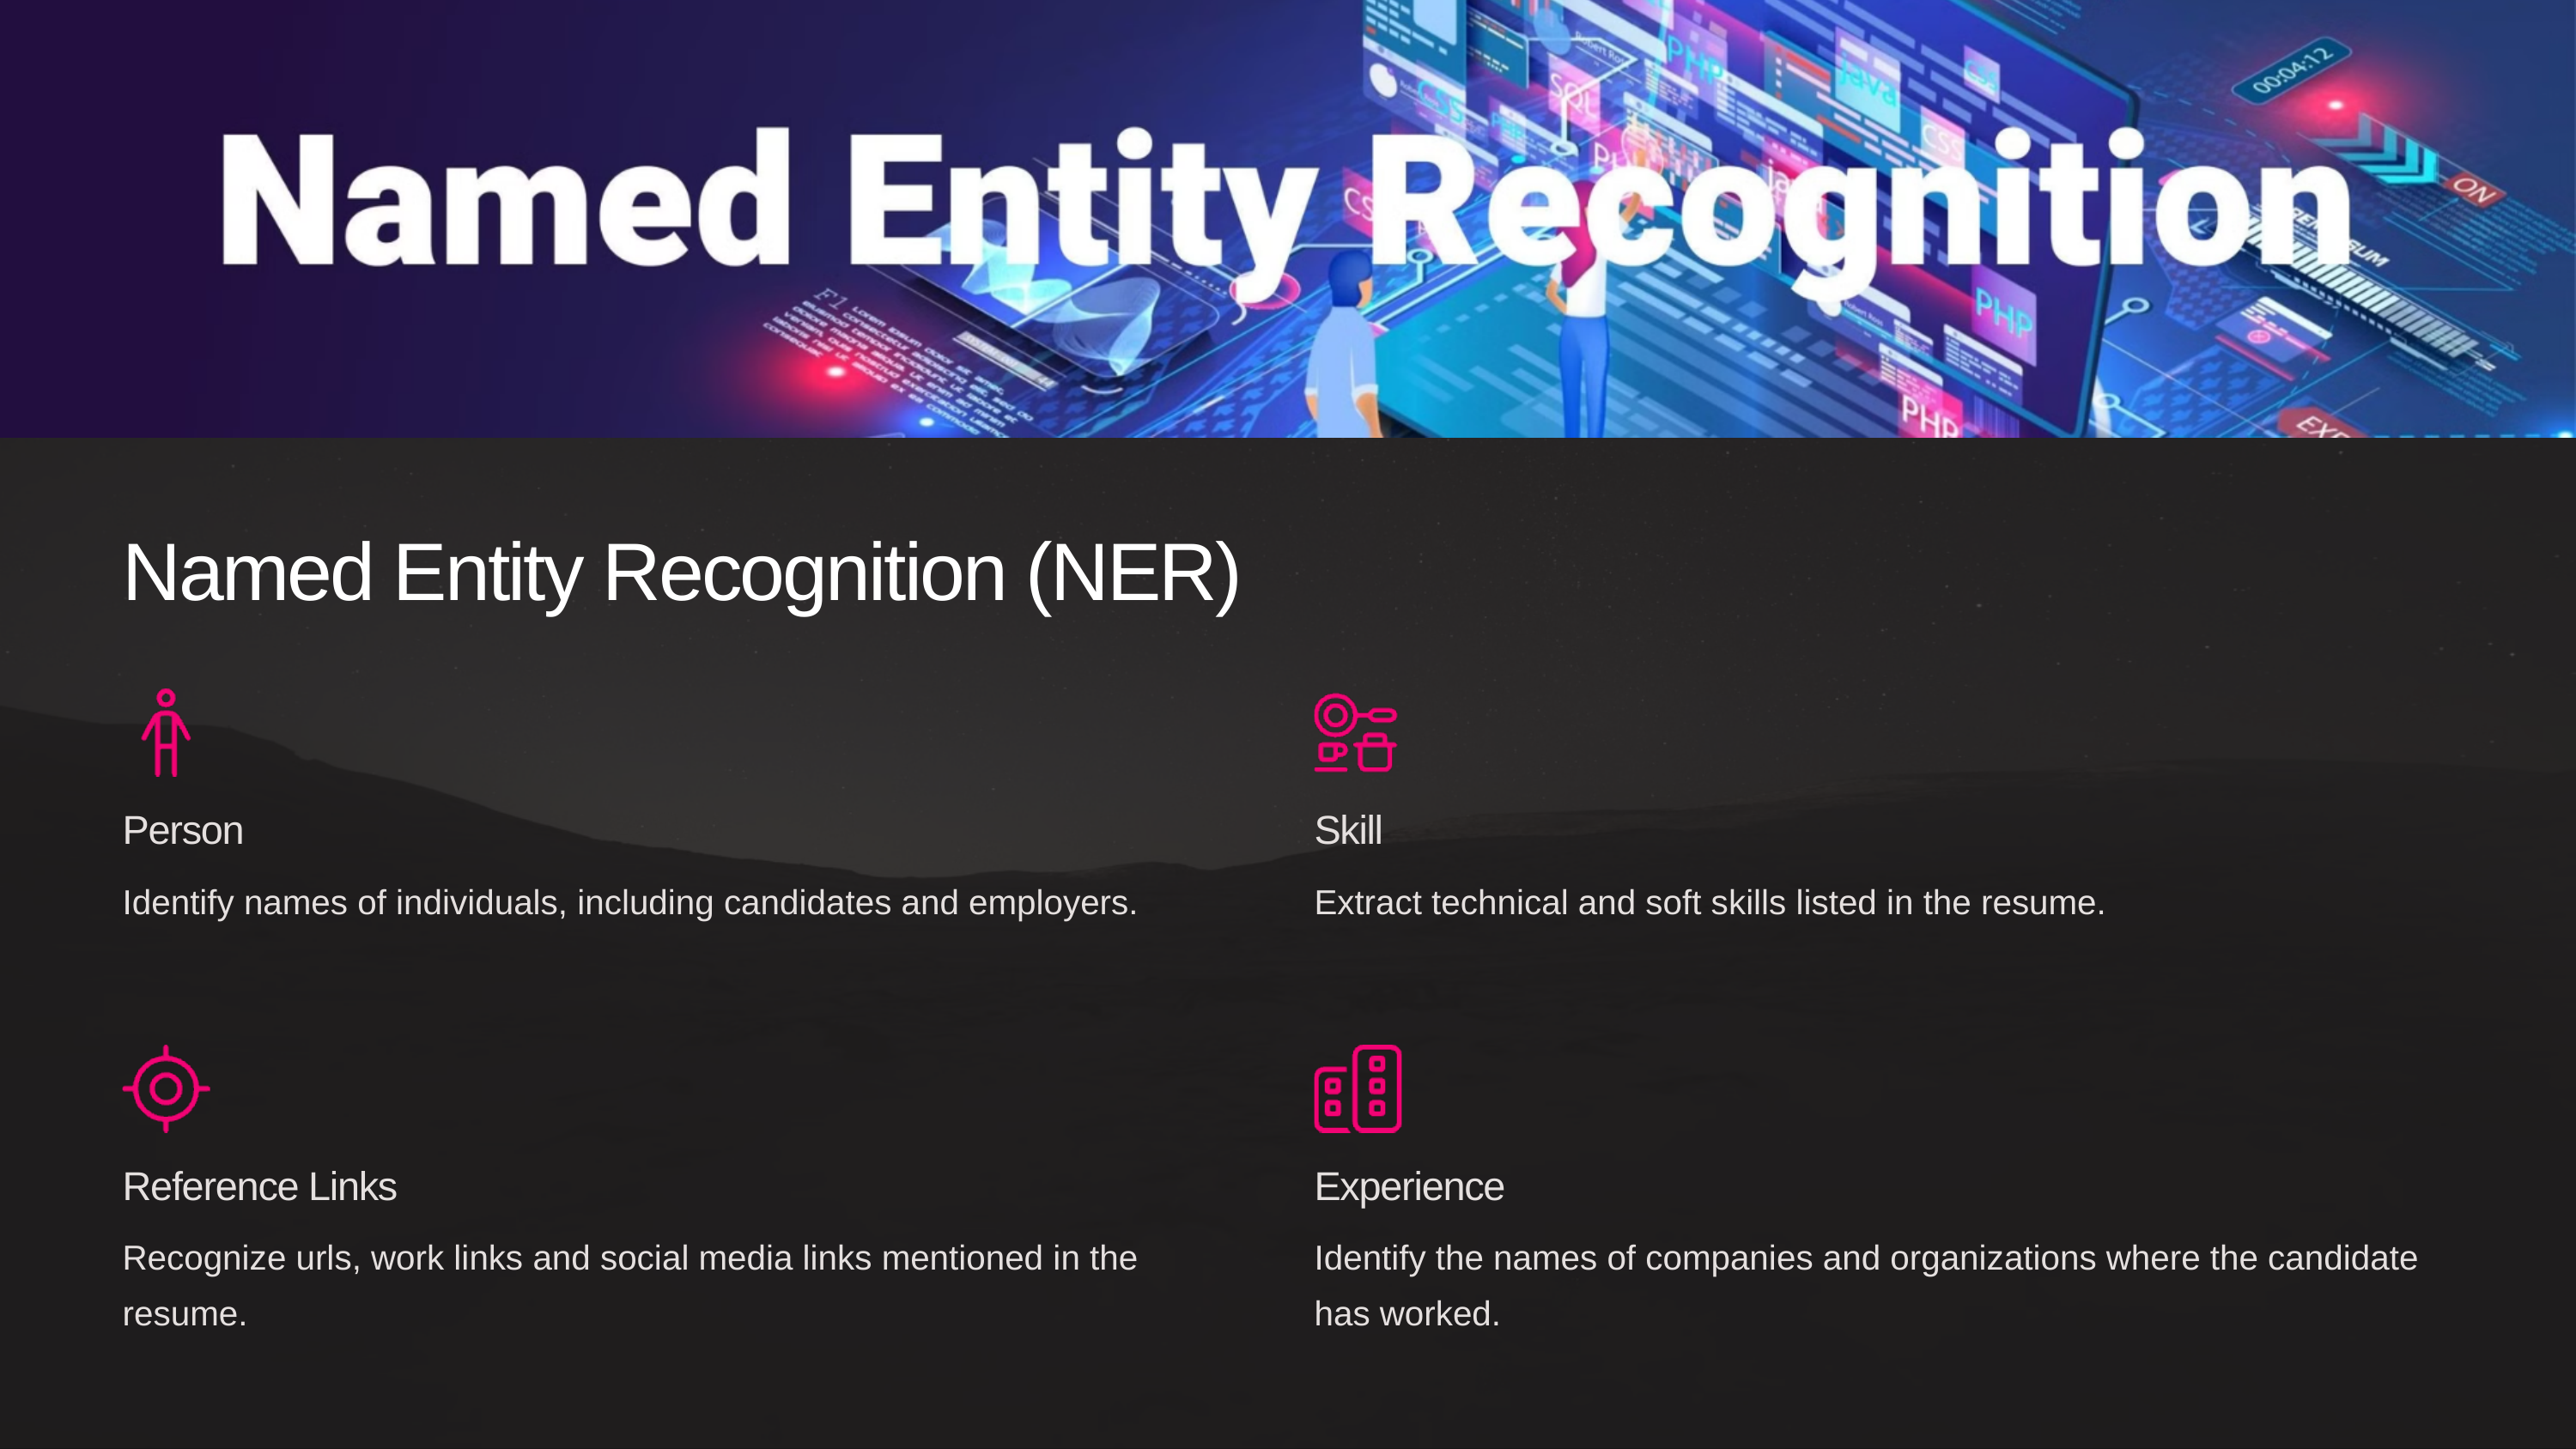

Named Entity Recognition (NER)

Person
Skill
Identify names of individuals, including candidates and employers.
Extract technical and soft skills listed in the resume.

Reference Links
Experience
Recognize urls, work links and social media links mentioned in the resume.
Identify the names of companies and organizations where the candidate has worked.